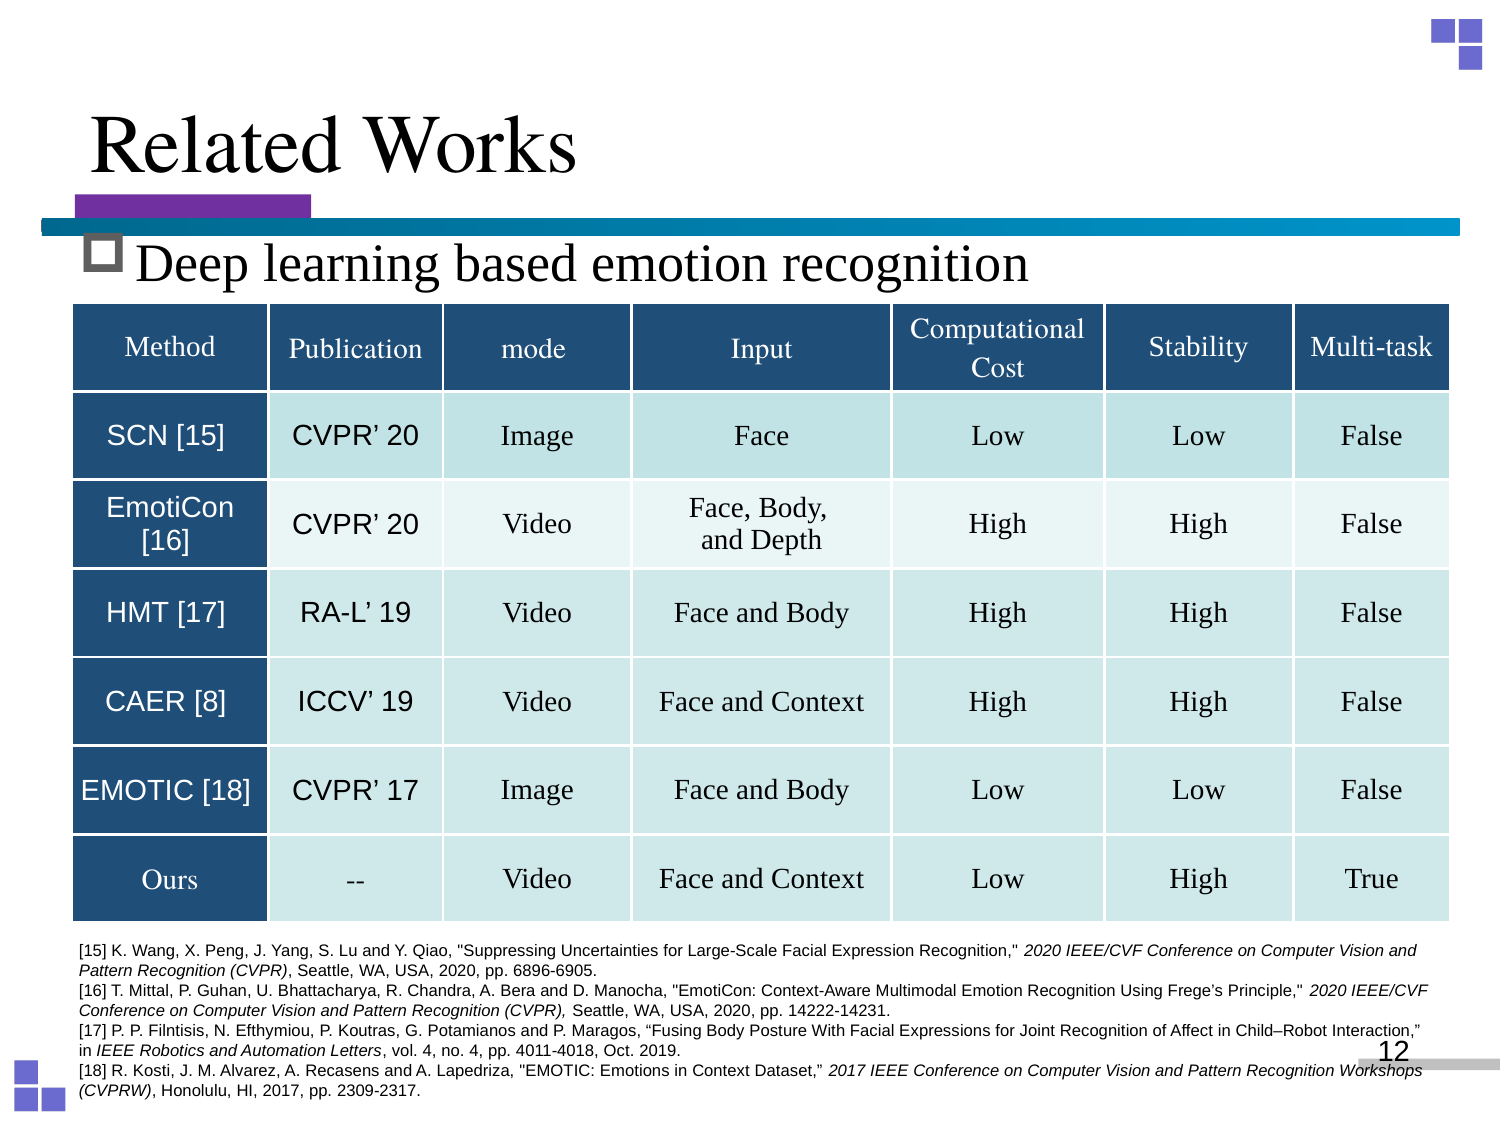

# Related Works
Deep learning based emotion recognition
| Method | Publication | mode | Input | Computational Cost | Stability | Multi-task |
| --- | --- | --- | --- | --- | --- | --- |
| SCN [15] | CVPR’ 20 | Image | Face | Low | Low | False |
| EmotiCon [16] | CVPR’ 20 | Video | Face, Body, and Depth | High | High | False |
| HMT [17] | RA-L’ 19 | Video | Face and Body | High | High | False |
| CAER [8] | ICCV’ 19 | Video | Face and Context | High | High | False |
| EMOTIC [18] | CVPR’ 17 | Image | Face and Body | Low | Low | False |
| Ours | -- | Video | Face and Context | Low | High | True |
[15] K. Wang, X. Peng, J. Yang, S. Lu and Y. Qiao, "Suppressing Uncertainties for Large-Scale Facial Expression Recognition," 2020 IEEE/CVF Conference on Computer Vision and Pattern Recognition (CVPR), Seattle, WA, USA, 2020, pp. 6896-6905.
[16] T. Mittal, P. Guhan, U. Bhattacharya, R. Chandra, A. Bera and D. Manocha, "EmotiCon: Context-Aware Multimodal Emotion Recognition Using Frege’s Principle," 2020 IEEE/CVF Conference on Computer Vision and Pattern Recognition (CVPR), Seattle, WA, USA, 2020, pp. 14222-14231.
[17] P. P. Filntisis, N. Efthymiou, P. Koutras, G. Potamianos and P. Maragos, “Fusing Body Posture With Facial Expressions for Joint Recognition of Affect in Child–Robot Interaction,” in IEEE Robotics and Automation Letters, vol. 4, no. 4, pp. 4011-4018, Oct. 2019.
[18] R. Kosti, J. M. Alvarez, A. Recasens and A. Lapedriza, "EMOTIC: Emotions in Context Dataset,” 2017 IEEE Conference on Computer Vision and Pattern Recognition Workshops (CVPRW), Honolulu, HI, 2017, pp. 2309-2317.
12